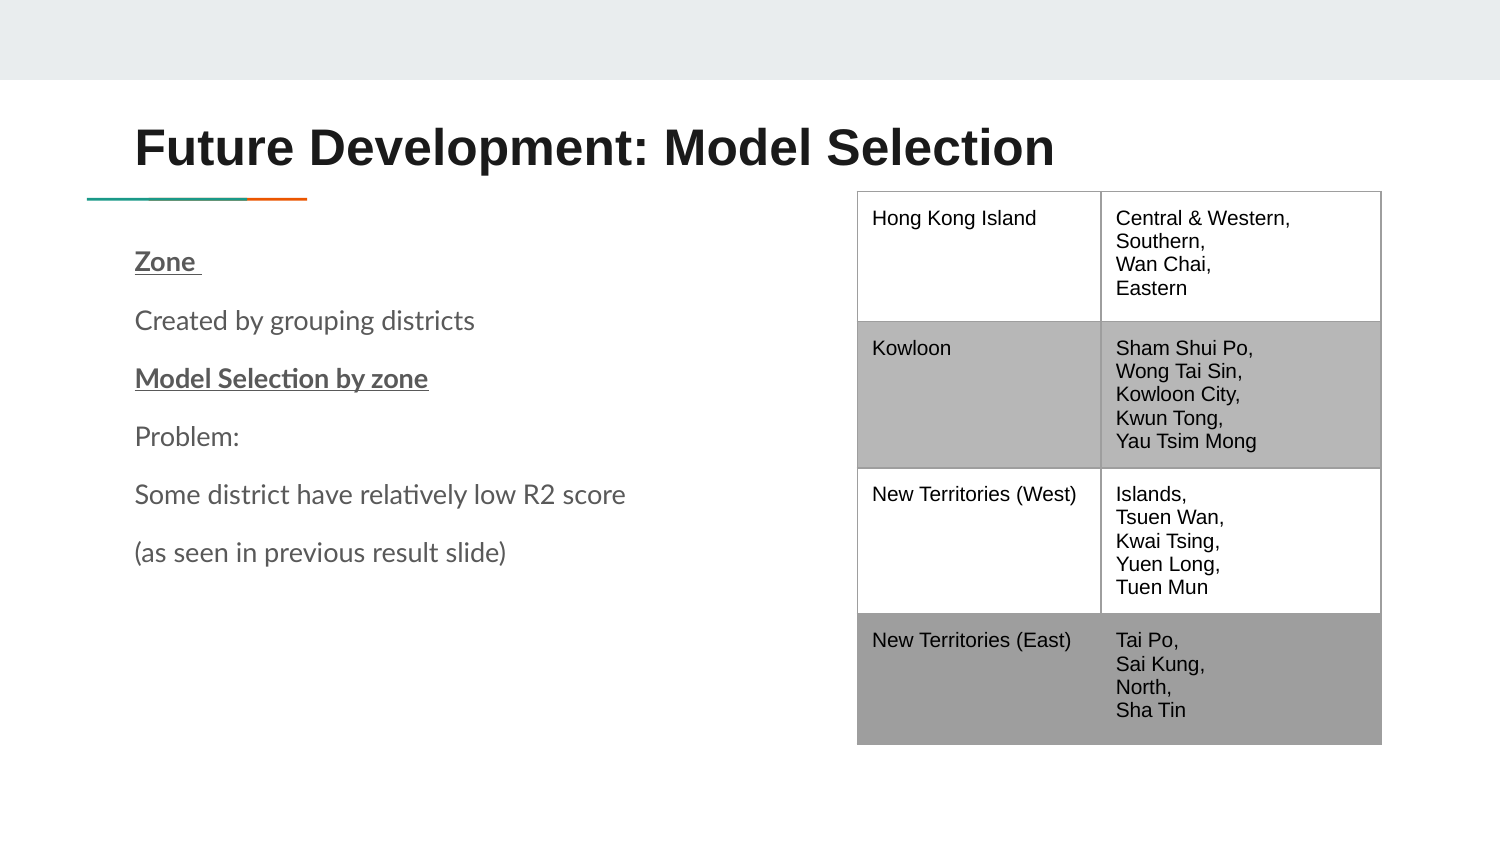

# Future Development: Model Selection
| Hong Kong Island | Central & Western, Southern, Wan Chai, Eastern |
| --- | --- |
| Kowloon | Sham Shui Po, Wong Tai Sin, Kowloon City, Kwun Tong, Yau Tsim Mong |
| New Territories (West) | Islands, Tsuen Wan, Kwai Tsing, Yuen Long, Tuen Mun |
| New Territories (East) | Tai Po, Sai Kung, North, Sha Tin |
Zone
Created by grouping districts
Model Selection by zone
Problem:
Some district have relatively low R2 score
(as seen in previous result slide)